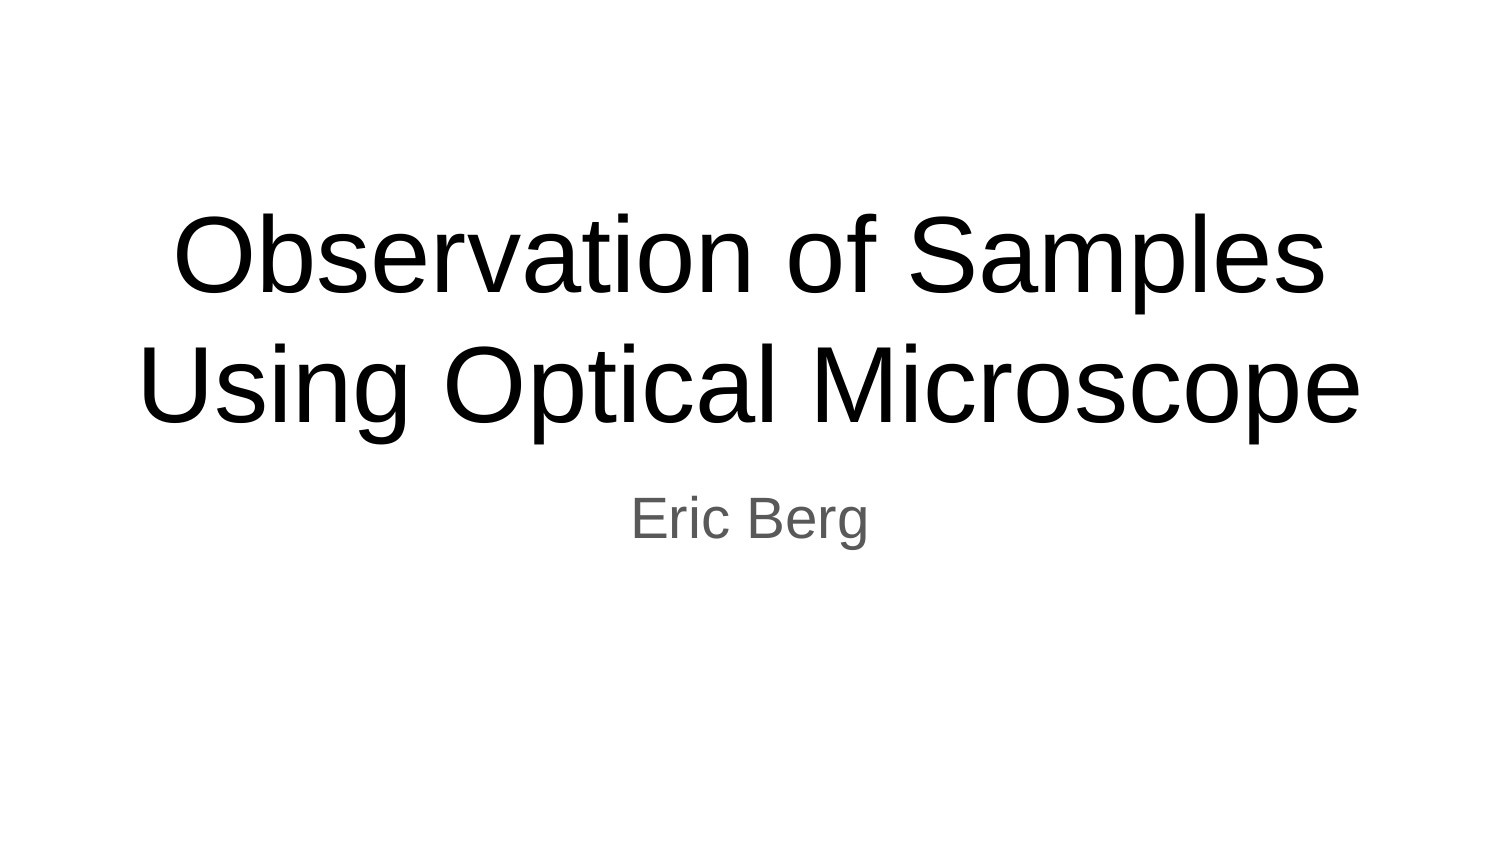

# Observation of Samples Using Optical Microscope
Eric Berg